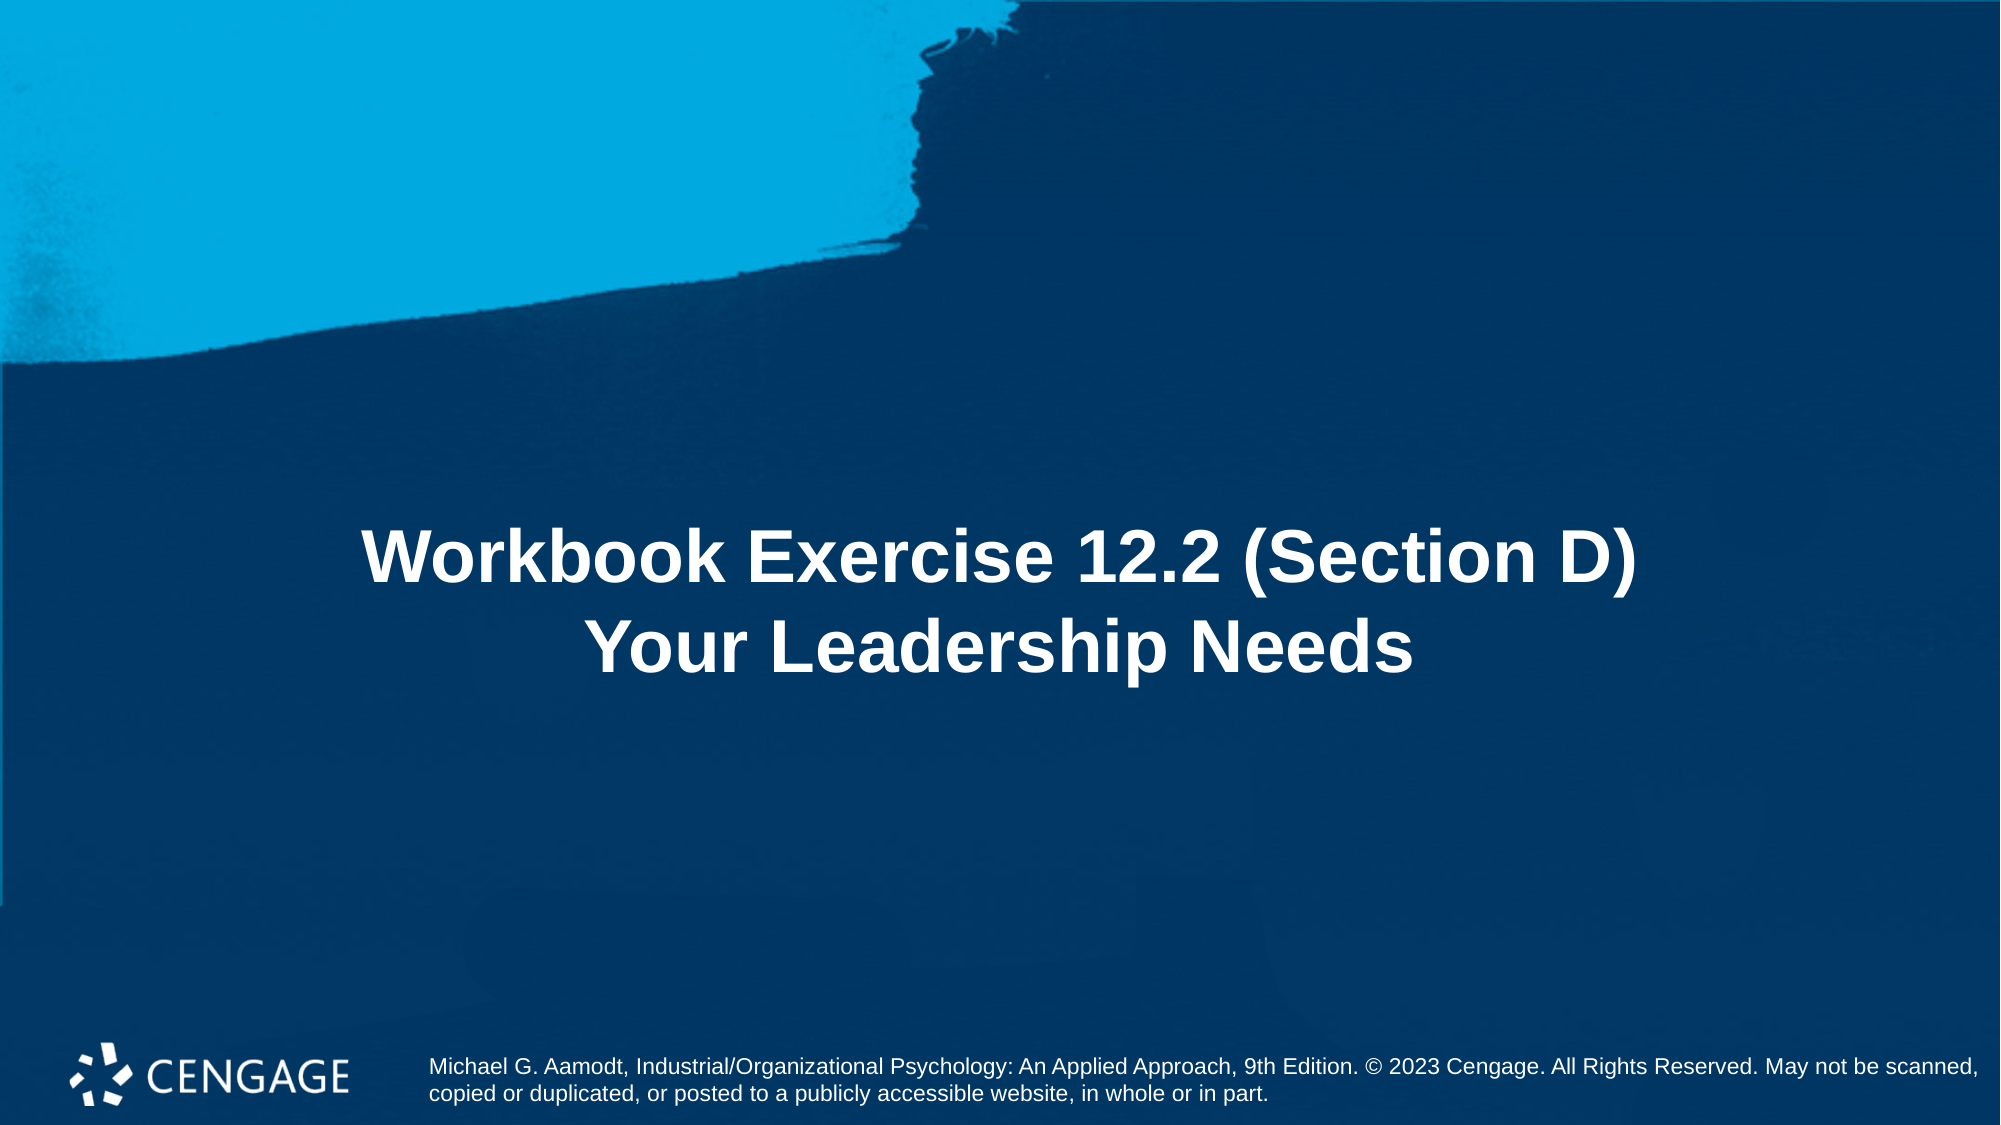

# Workbook Exercise 12.2 (Section D) Your Leadership Needs